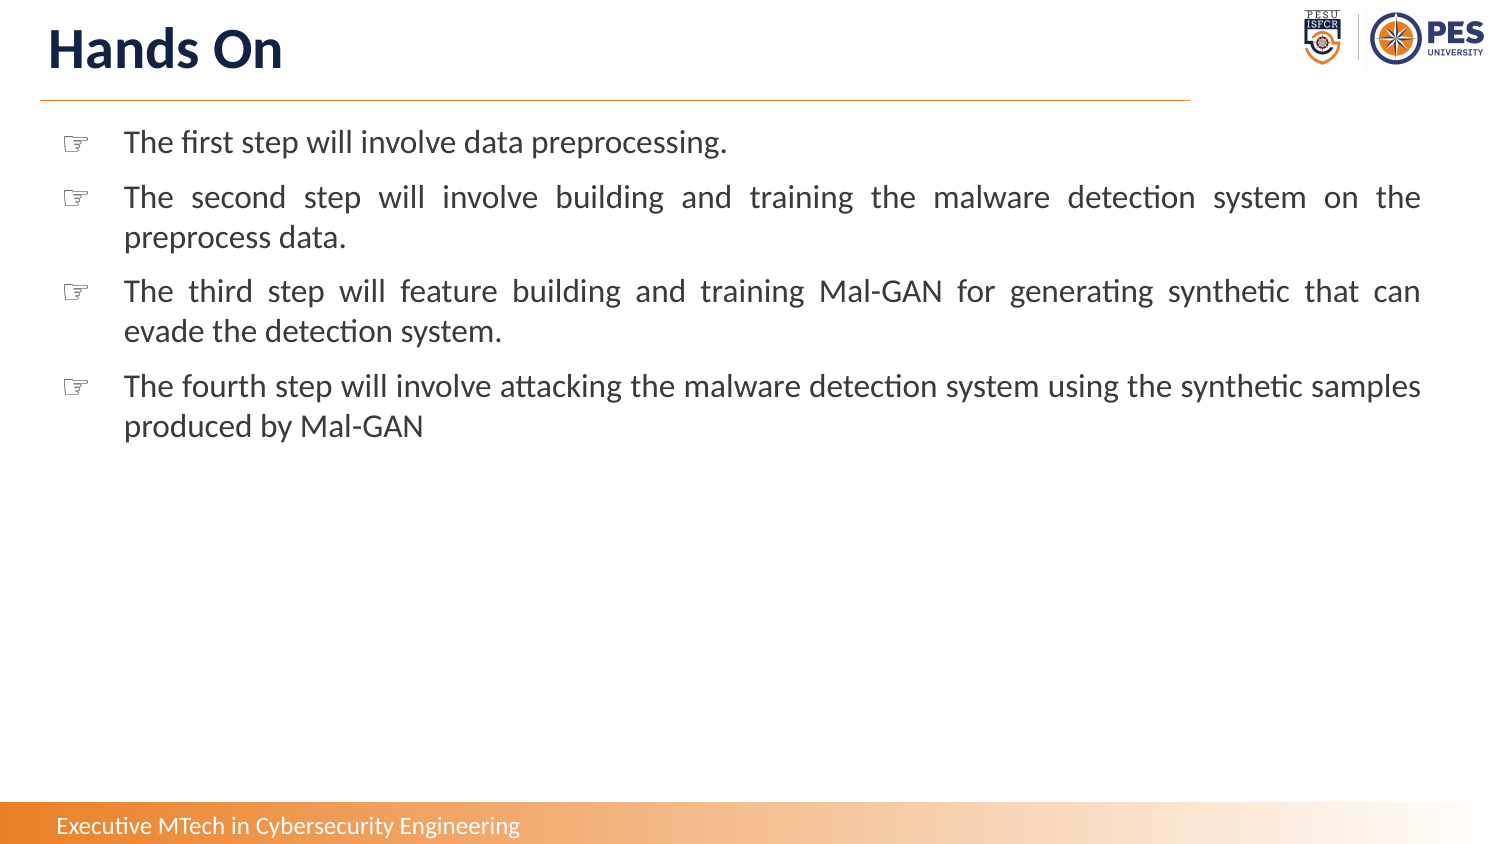

# Hands On
The first step will involve data preprocessing.
The second step will involve building and training the malware detection system on the preprocess data.
The third step will feature building and training Mal-GAN for generating synthetic that can evade the detection system.
The fourth step will involve attacking the malware detection system using the synthetic samples produced by Mal-GAN
11